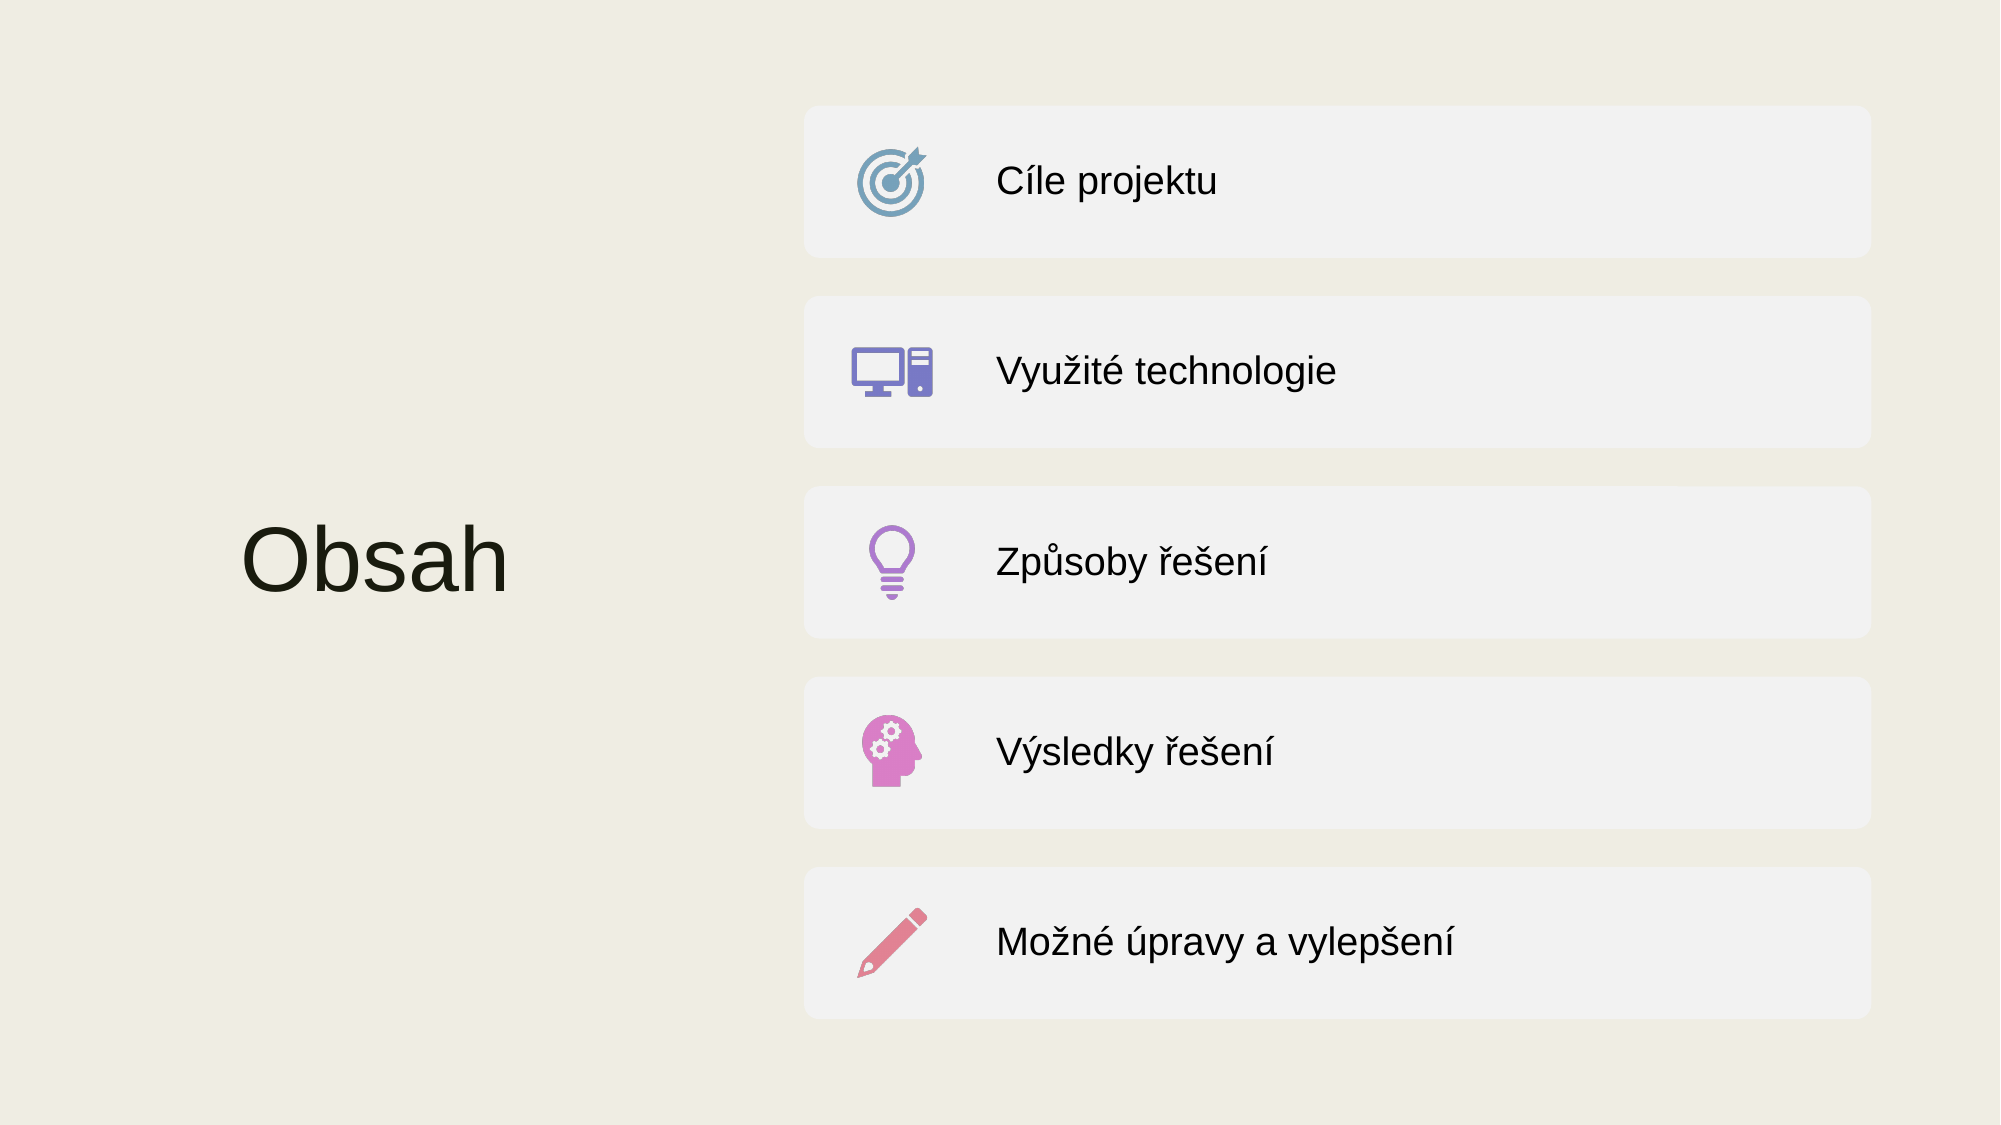

# Obsah
Cíle projektu
Využité technologie
Způsoby řešení
Výsledky řešení
Možné úpravy a vylepšení